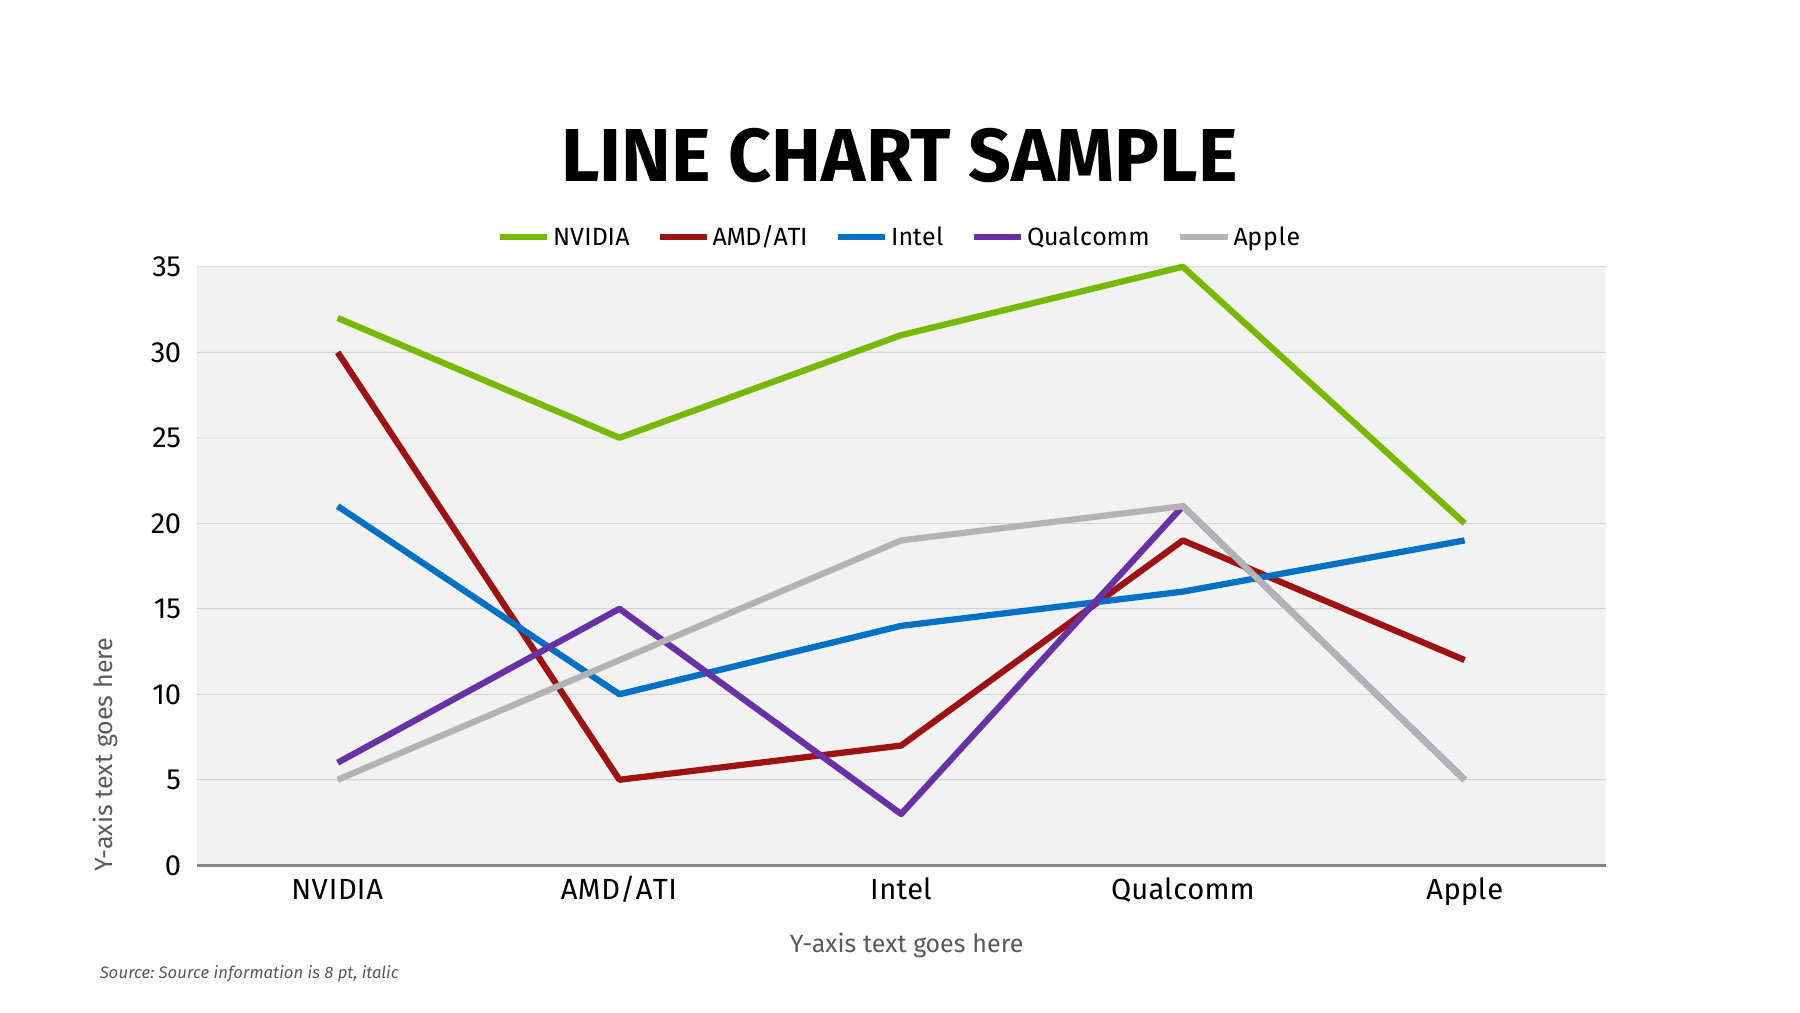

# Line chart sample

### Chart

| Category | NVIDIA | AMD/ATI | Intel | Qualcomm | Apple |
|---|---|---|---|---|---|
| NVIDIA | 32.0 | 30.0 | 21.0 | 6.0 | 5.0 |
| AMD/ATI | 25.0 | 5.0 | 10.0 | 15.0 | 12.0 |
| Intel | 31.0 | 7.0 | 14.0 | 3.0 | 19.0 |
| Qualcomm | 35.0 | 19.0 | 16.0 | 21.0 | 21.0 |
| Apple | 20.0 | 12.0 | 19.0 | 5.0 | 5.0 |
Y-axis text goes here
Y-axis text goes here
Source: Source information is 8 pt, italic